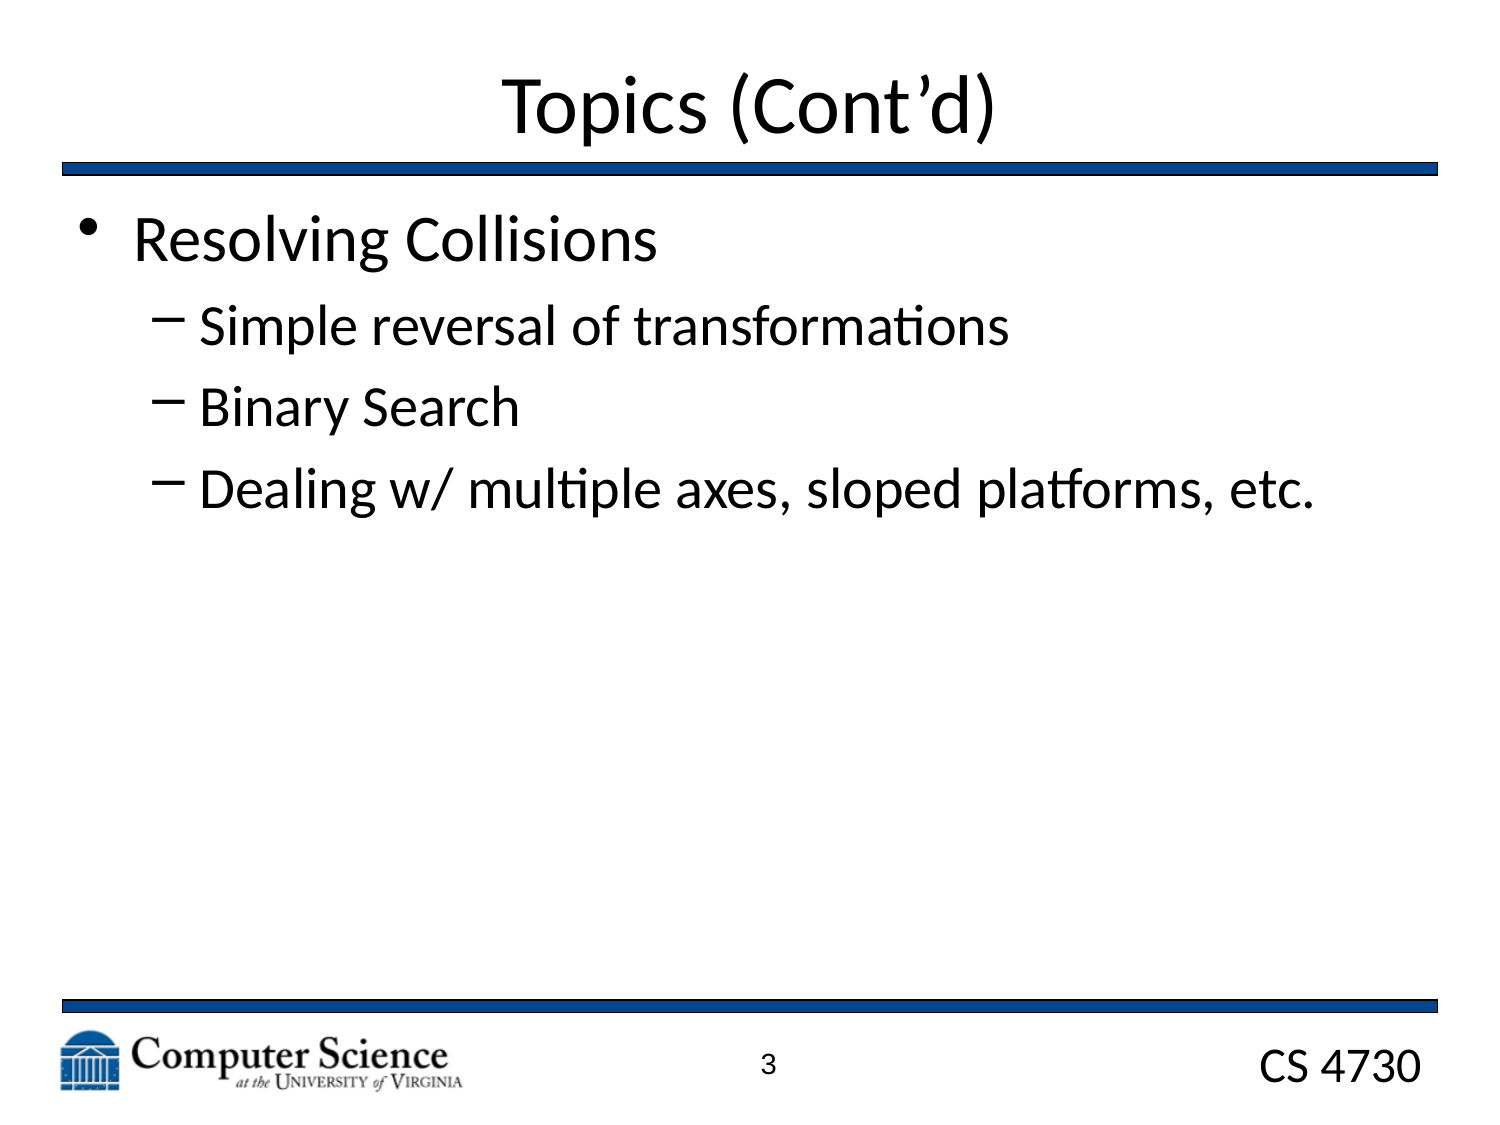

# Topics (Cont’d)
Resolving Collisions
Simple reversal of transformations
Binary Search
Dealing w/ multiple axes, sloped platforms, etc.

3